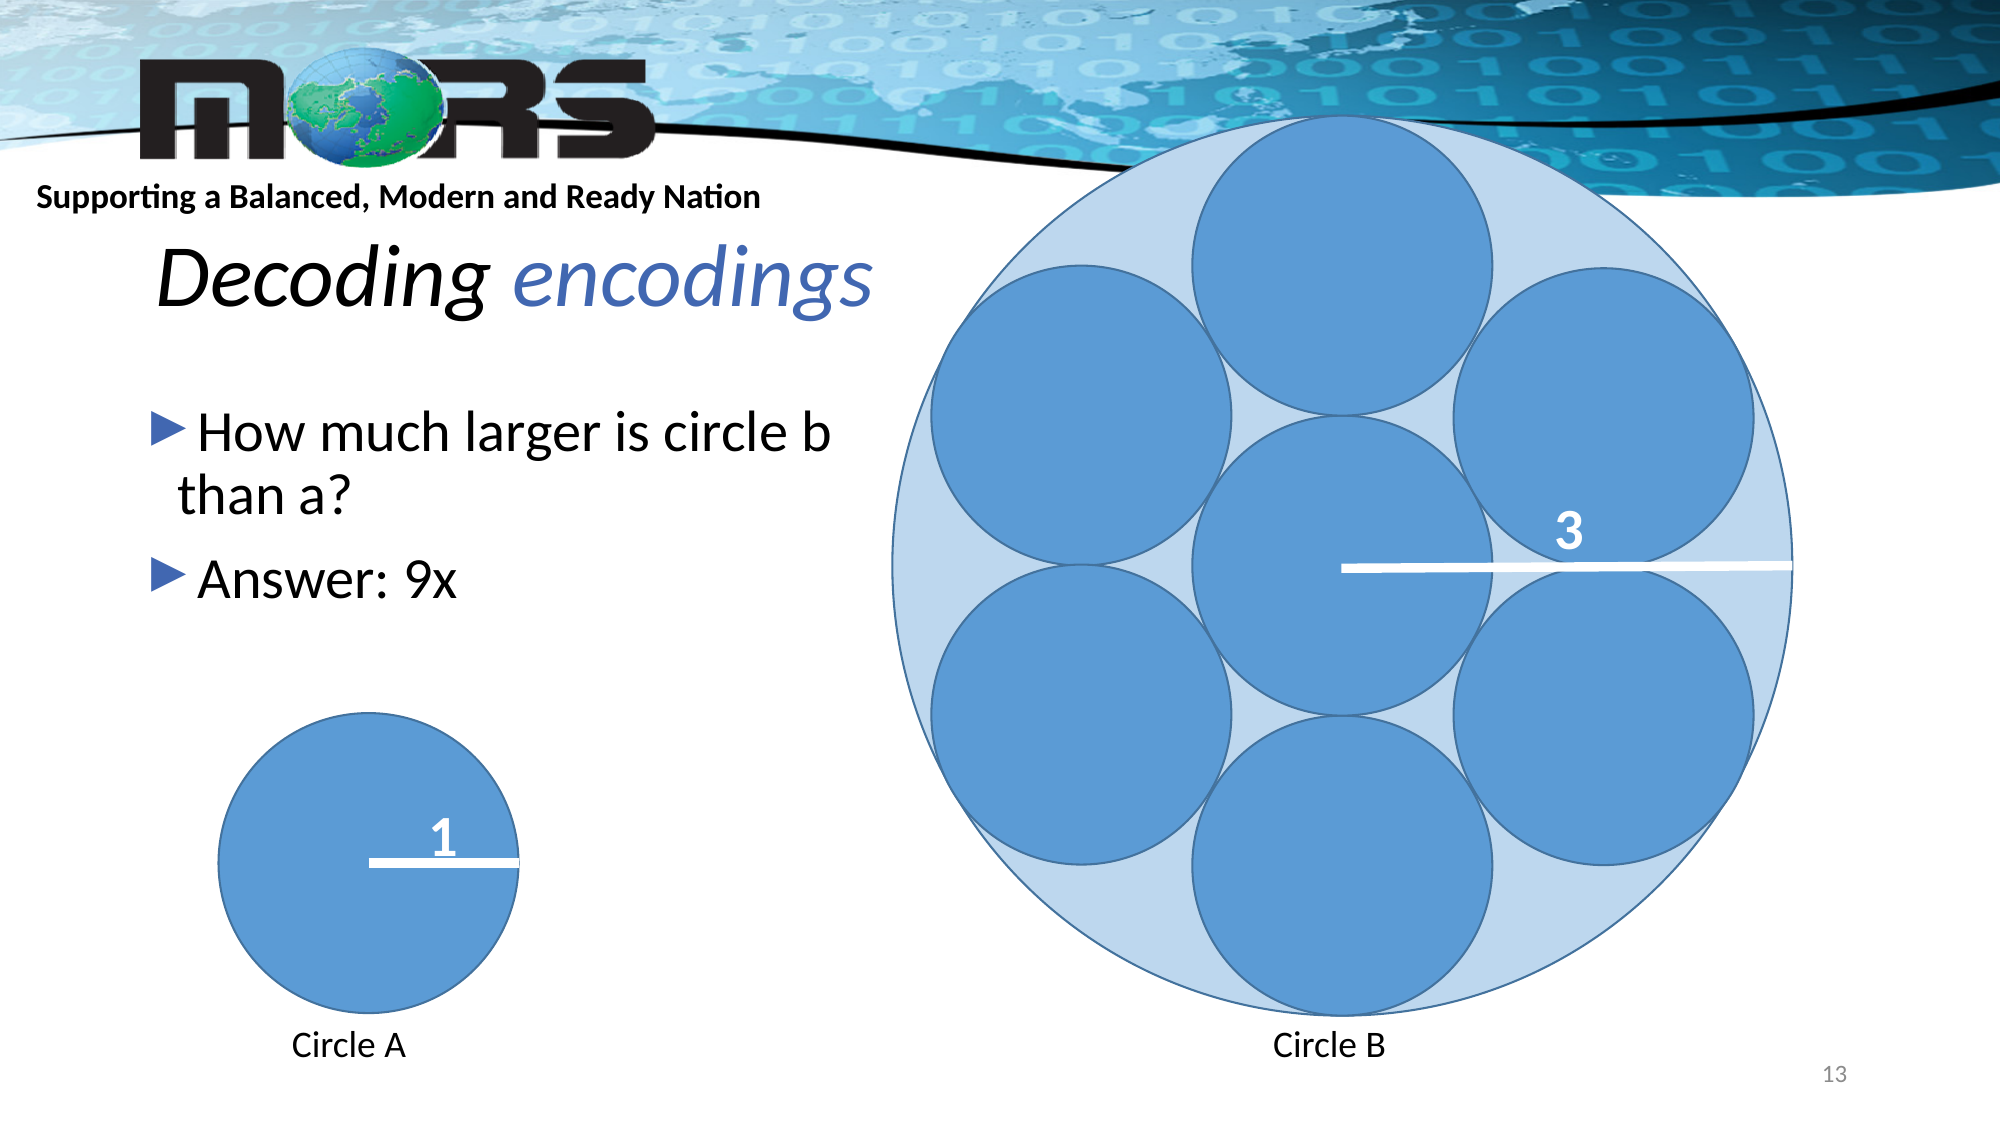

# Decoding encodings

How much larger is circle b than a?
Answer: 9x

3

1
Circle A
Circle B
13